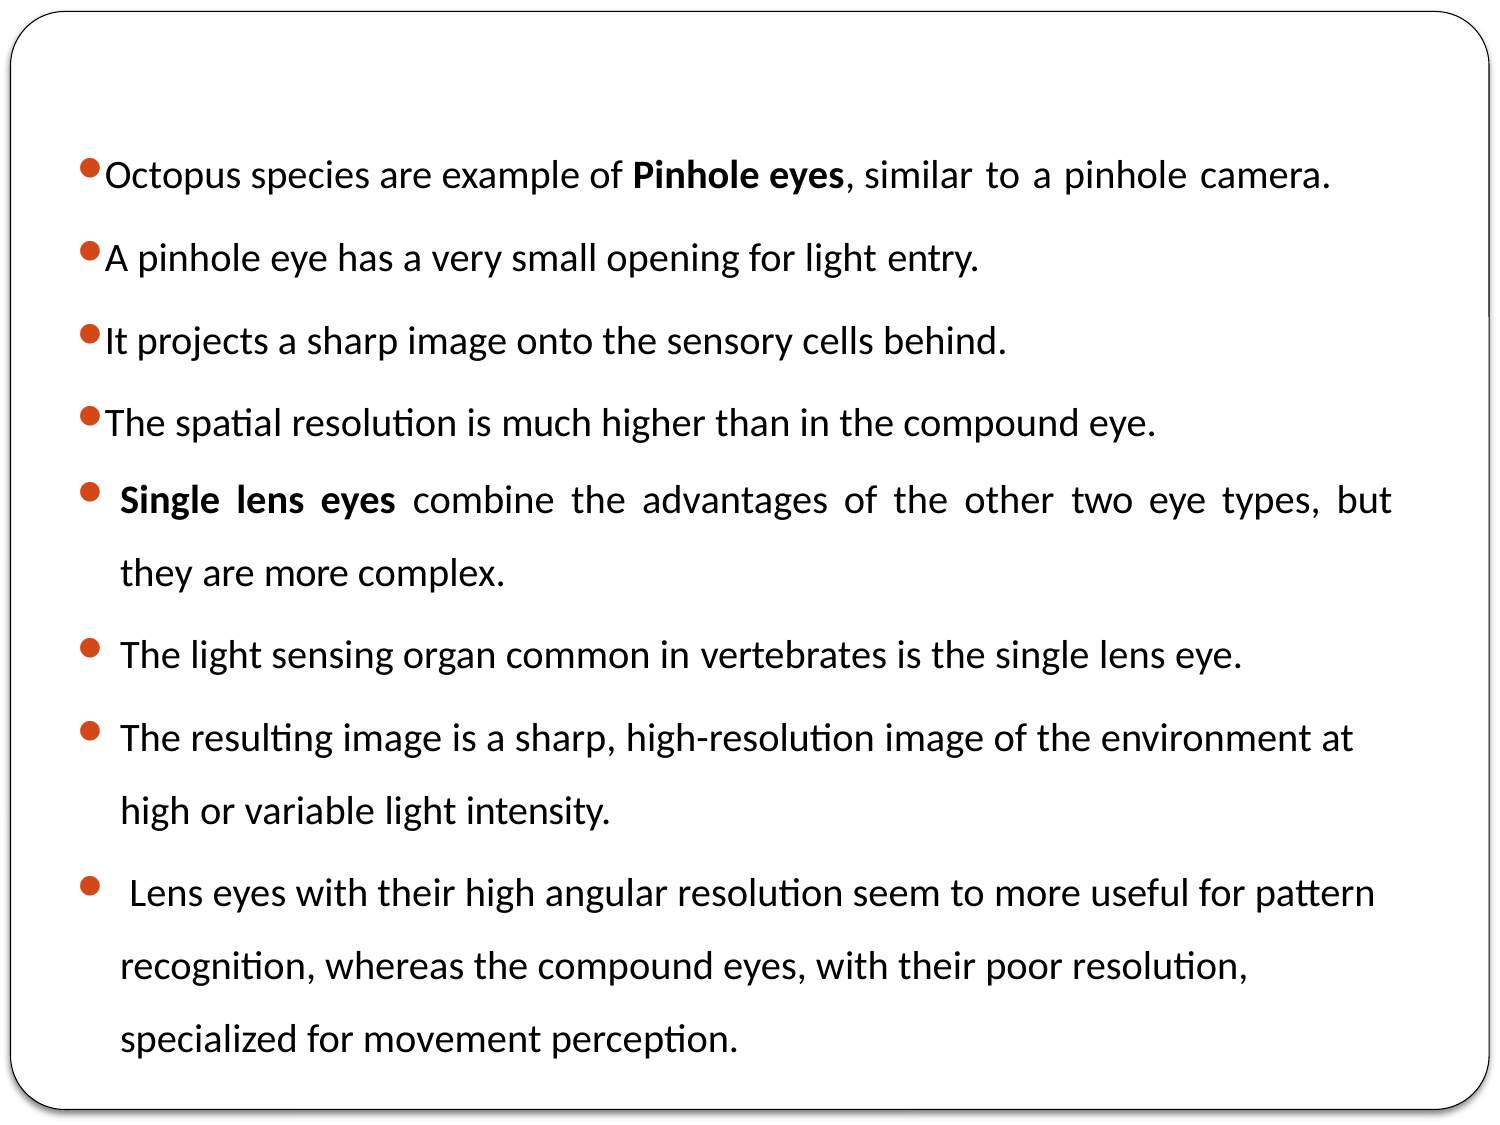

Octopus species are example of Pinhole eyes, similar to a pinhole camera.
A pinhole eye has a very small opening for light entry.
It projects a sharp image onto the sensory cells behind.
The spatial resolution is much higher than in the compound eye.
Single lens eyes combine the advantages of the other two eye types, but they are more complex.
The light sensing organ common in vertebrates is the single lens eye.
The resulting image is a sharp, high-resolution image of the environment at high or variable light intensity.
 Lens eyes with their high angular resolution seem to more useful for pattern recognition, whereas the compound eyes, with their poor resolution, specialized for movement perception.